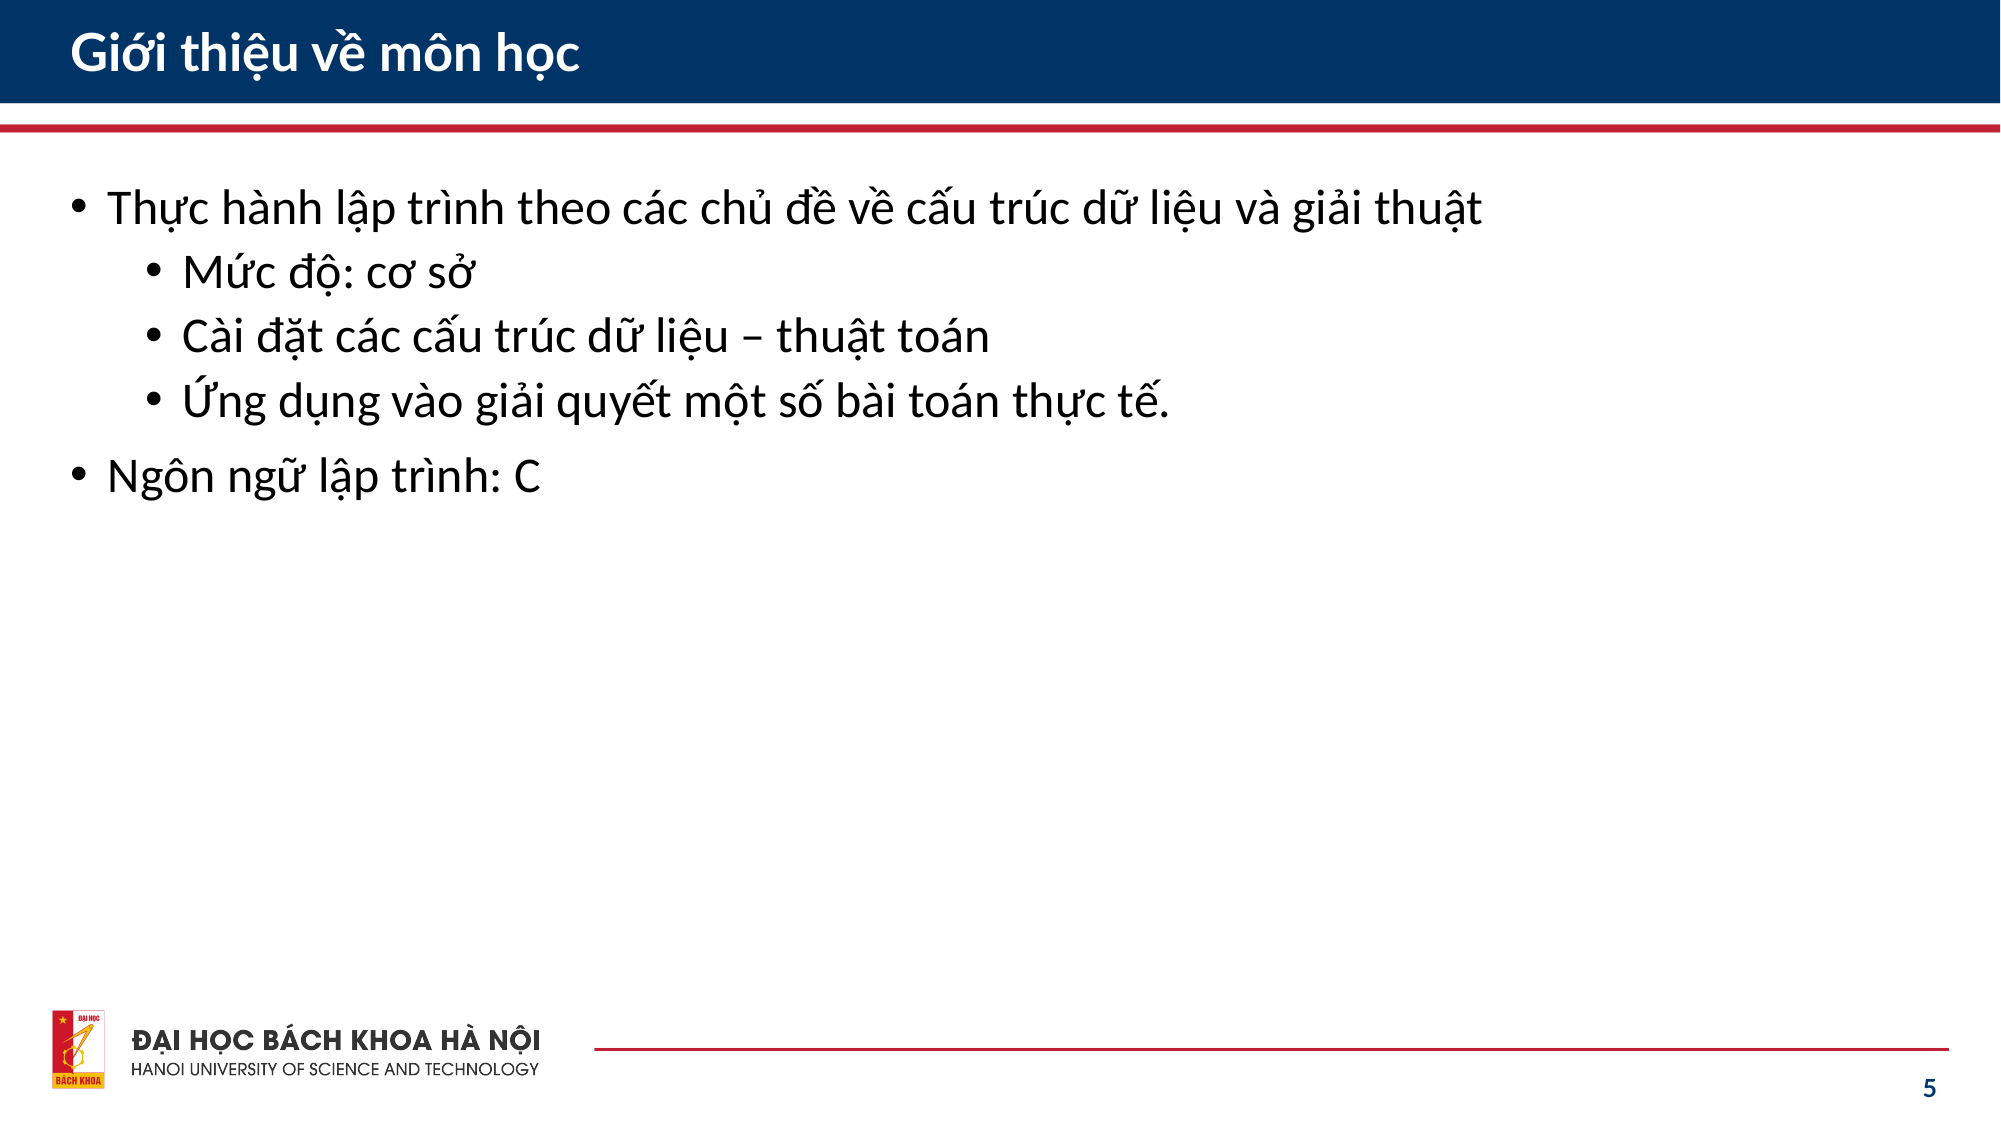

# Giới thiệu về môn học
Thực hành lập trình theo các chủ đề về cấu trúc dữ liệu và giải thuật
Mức độ: cơ sở
Cài đặt các cấu trúc dữ liệu – thuật toán
Ứng dụng vào giải quyết một số bài toán thực tế.
Ngôn ngữ lập trình: C

5